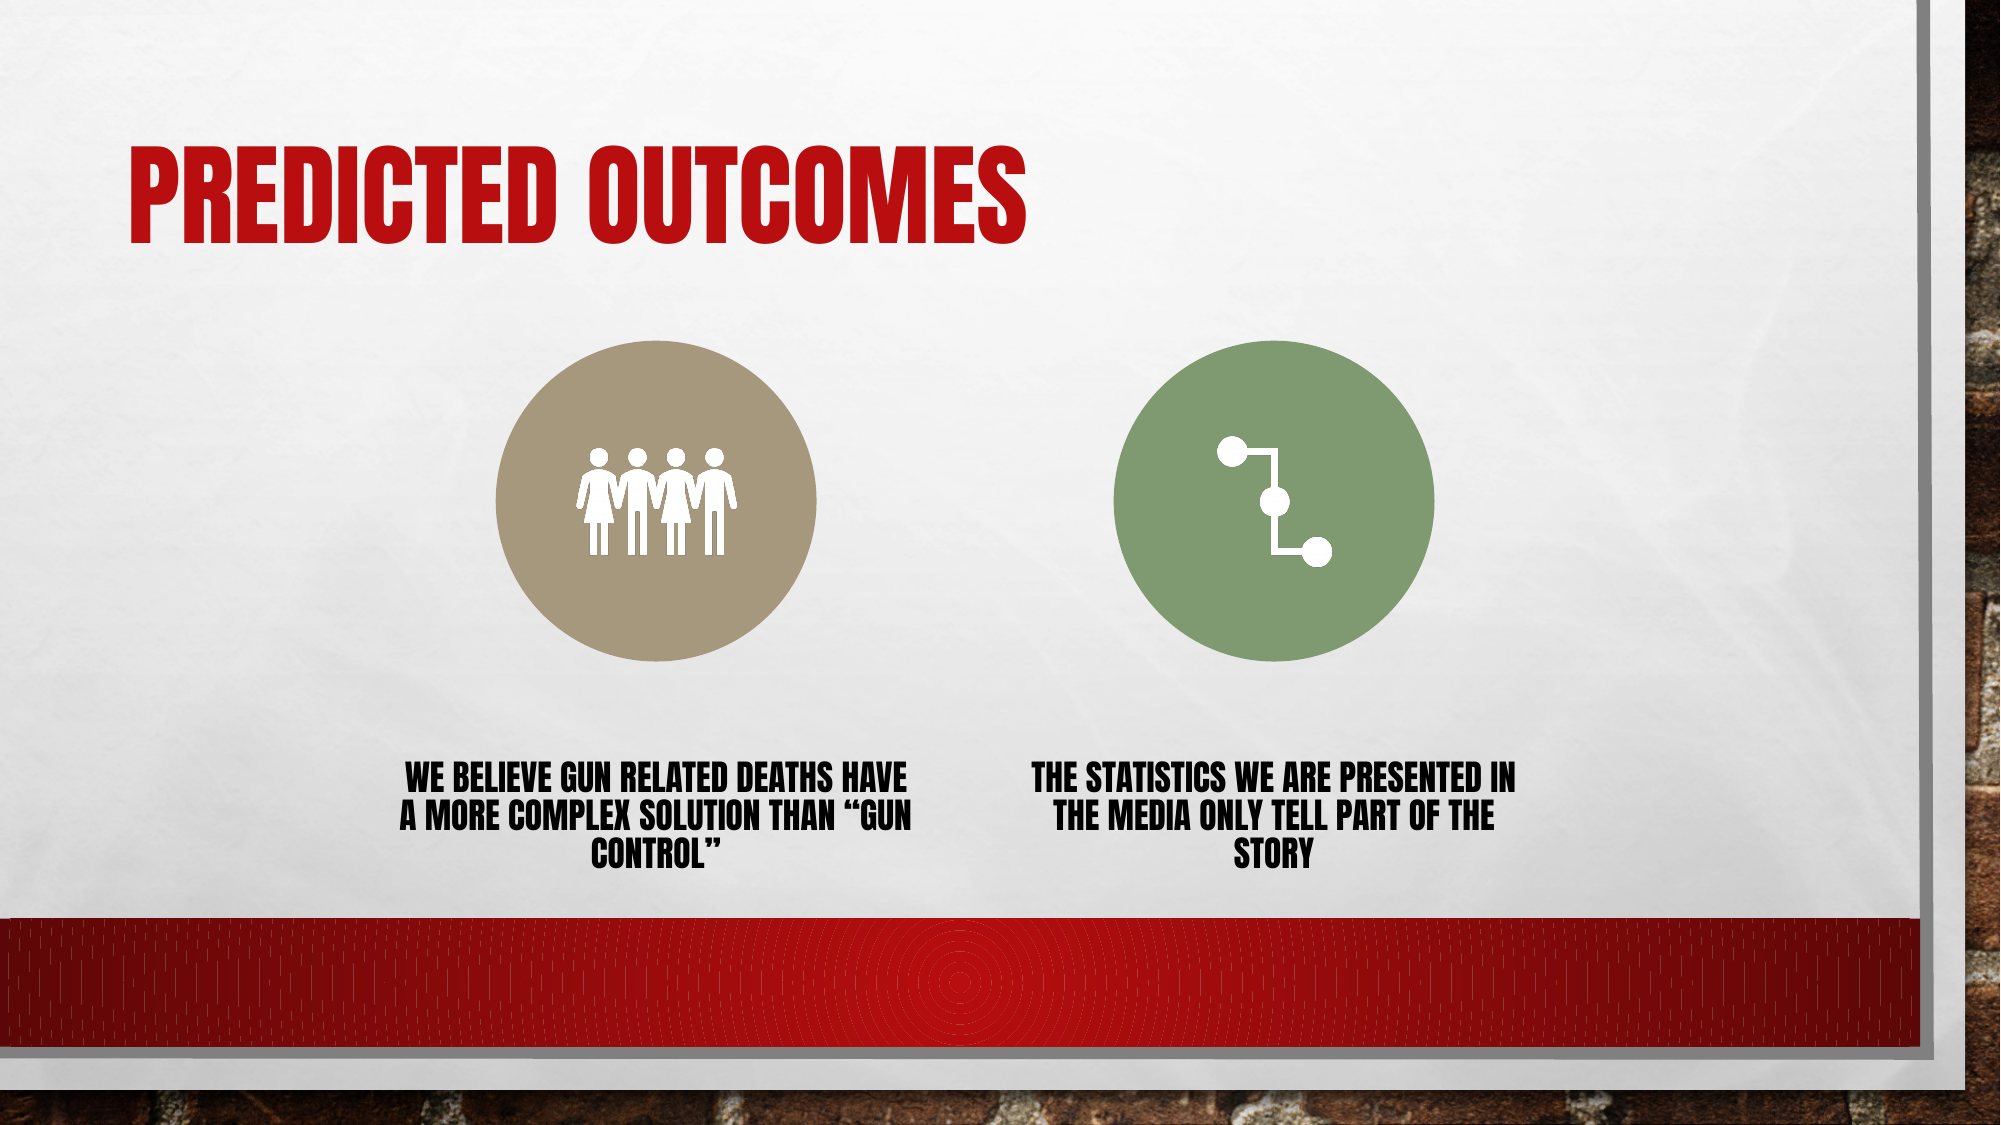

# Predicted outcomes
We believe gun related deaths have a more complex solution than “gun control”
The statistics we are presented in the media only tell part of the story